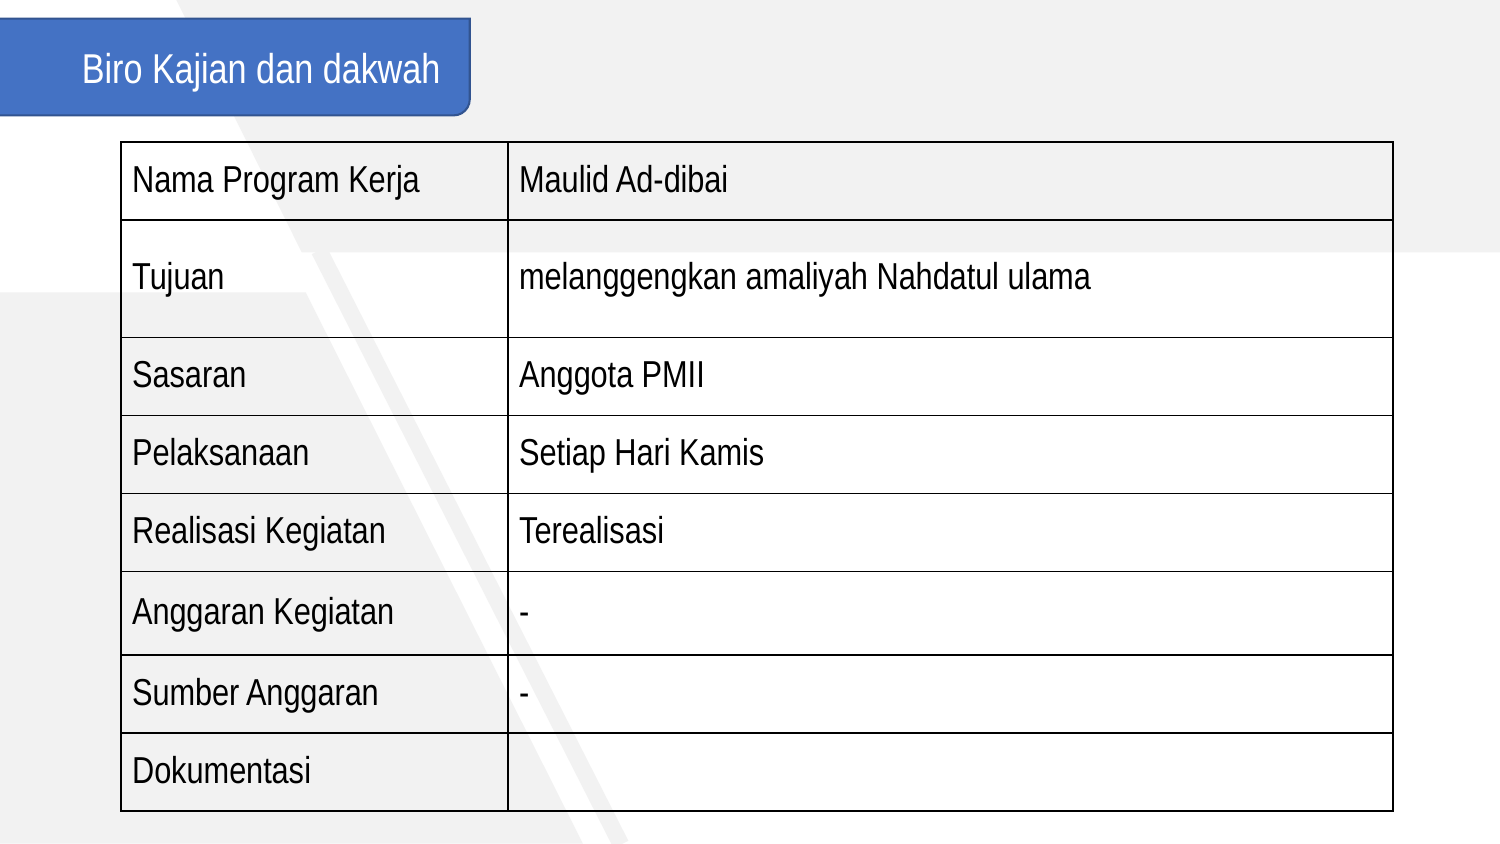

Biro Kajian dan dakwah
| Nama Program Kerja | Maulid Ad-dibai |
| --- | --- |
| Tujuan | melanggengkan amaliyah Nahdatul ulama |
| Sasaran | Anggota PMII |
| Pelaksanaan | Setiap Hari Kamis |
| Realisasi Kegiatan | Terealisasi |
| Anggaran Kegiatan | - |
| Sumber Anggaran | - |
| Dokumentasi |  |